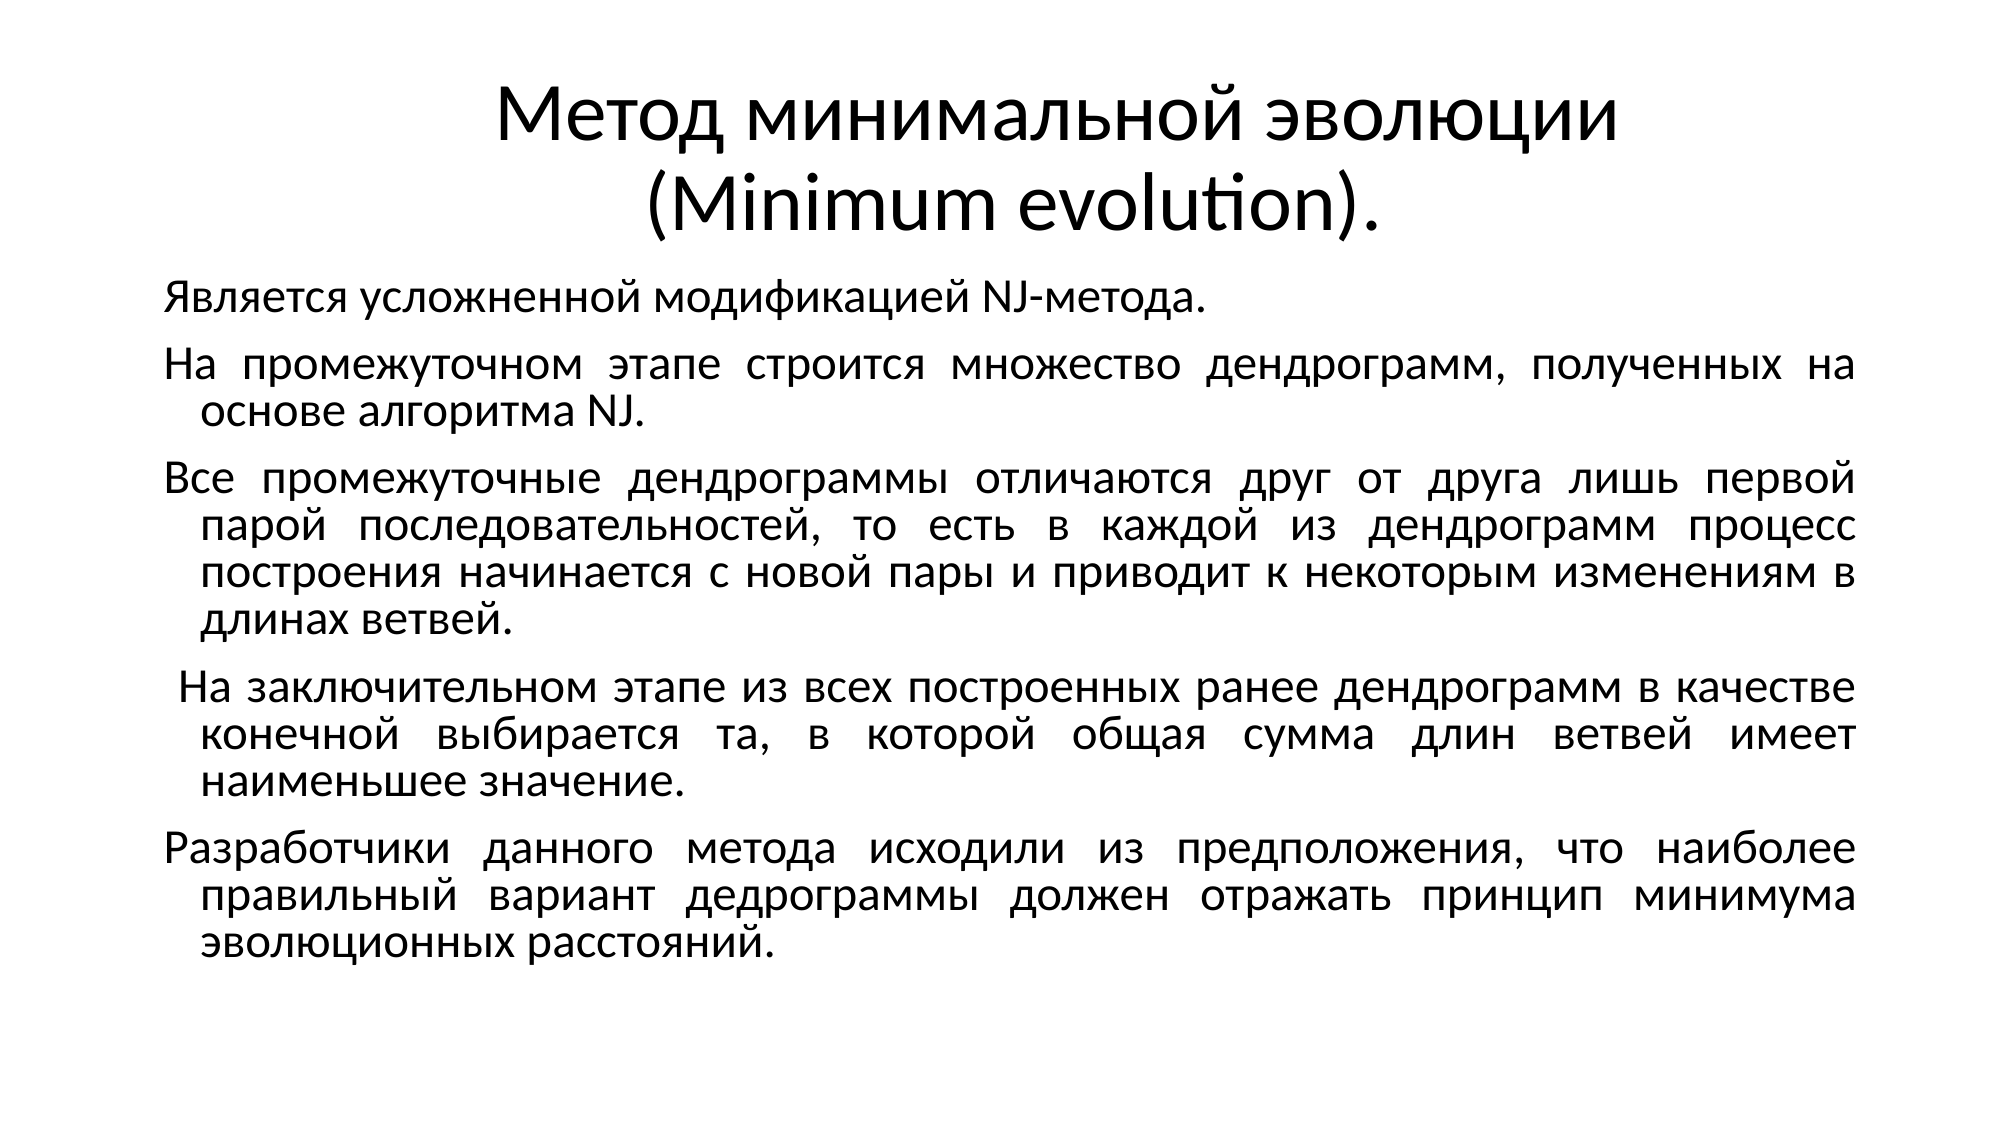

# Метод минимальной эволюции (Minimum evolution).
Является усложненной модификацией NJ-метода.
На промежуточном этапе строится множество дендрограмм, полученных на основе алгоритма NJ.
Все промежуточные дендрограммы отличаются друг от друга лишь первой парой последовательностей, то есть в каждой из дендрограмм процесс построения начинается с новой пары и приводит к некоторым изменениям в длинах ветвей.
 На заключительном этапе из всех построенных ранее дендрограмм в качестве конечной выбирается та, в которой общая сумма длин ветвей имеет наименьшее значение.
Разработчики данного метода исходили из предположения, что наиболее правильный вариант дедрограммы должен отражать принцип минимума эволюционных расстояний.